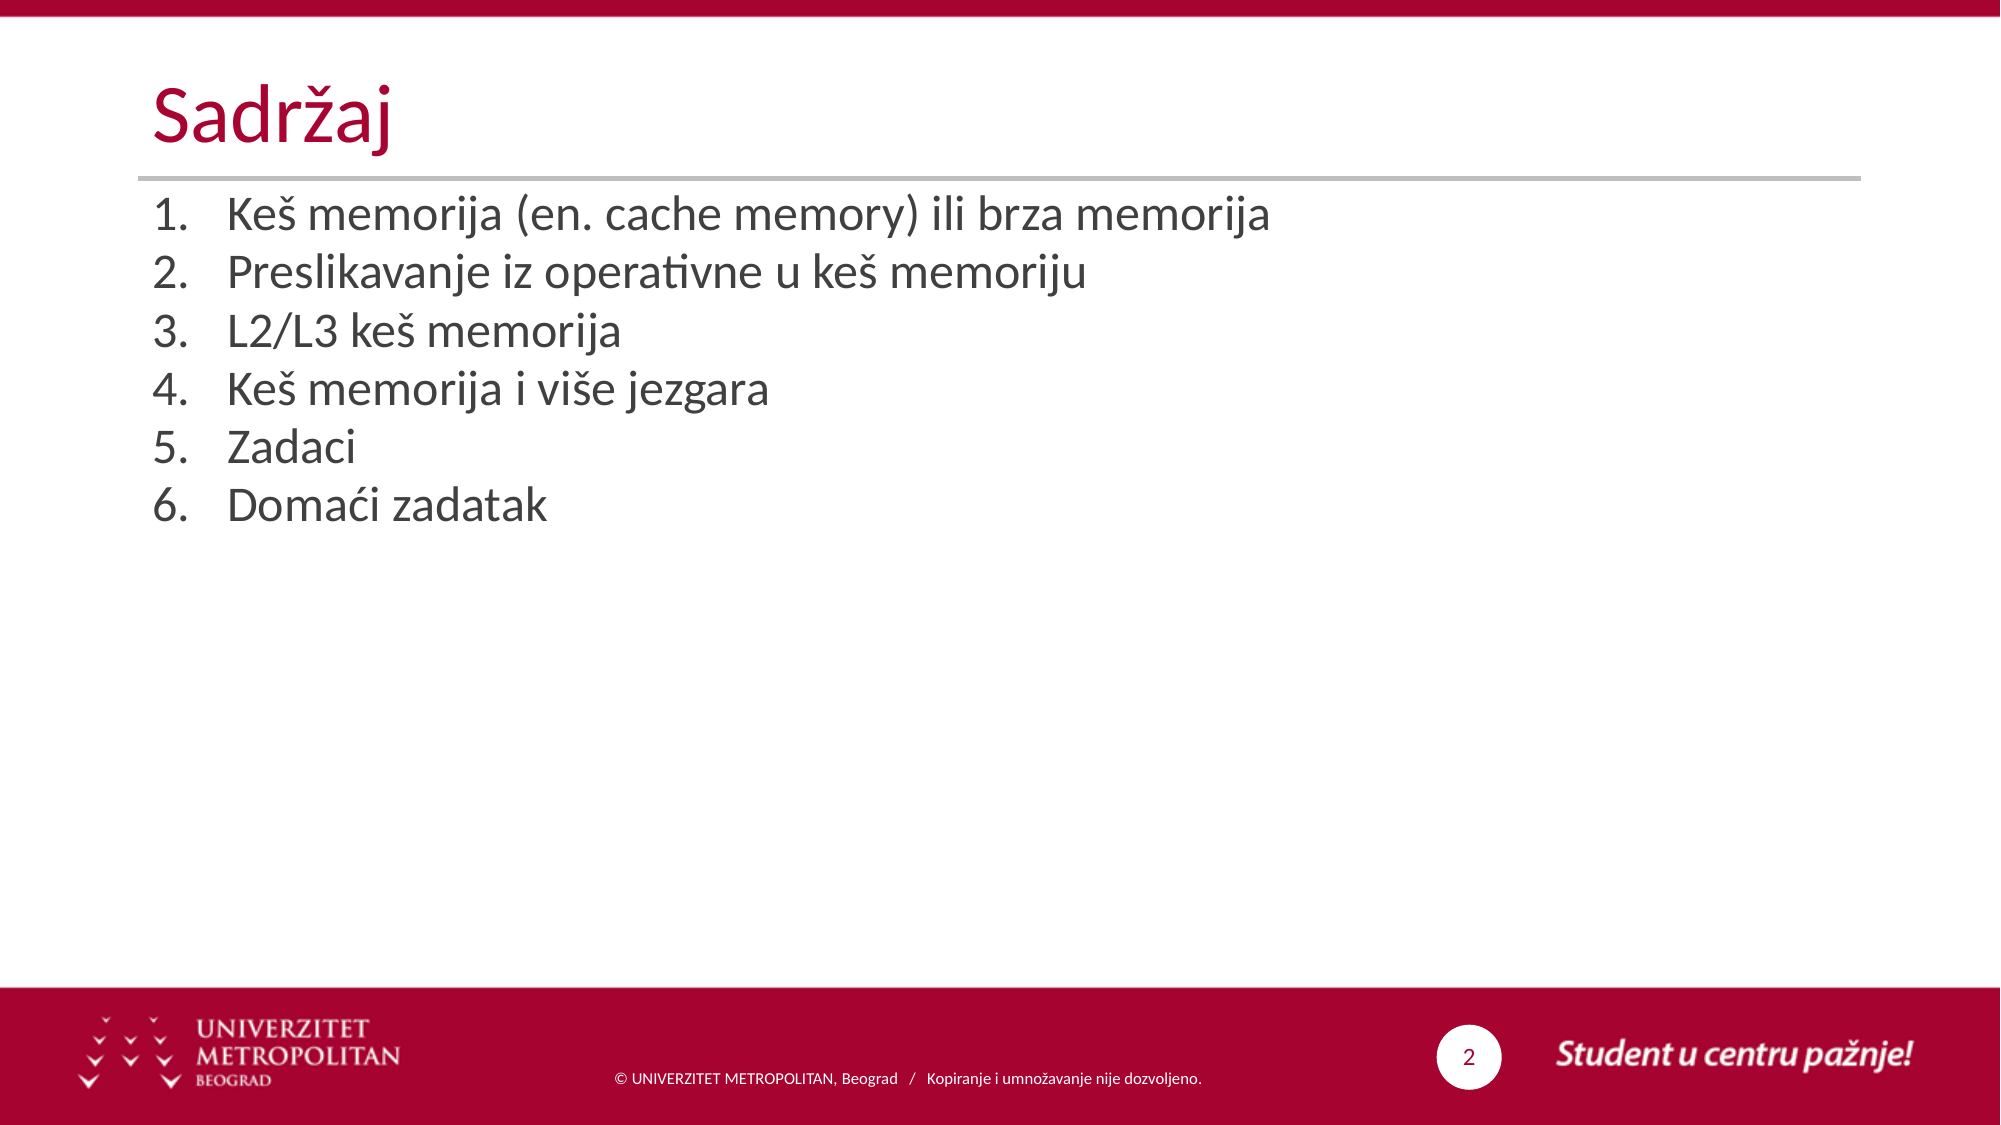

# Sadržaj
Keš memorija (en. cache memory) ili brza memorija
Preslikavanje iz operativne u keš memoriju
L2/L3 keš memorija
Keš memorija i više jezgara
Zadaci
Domaći zadatak